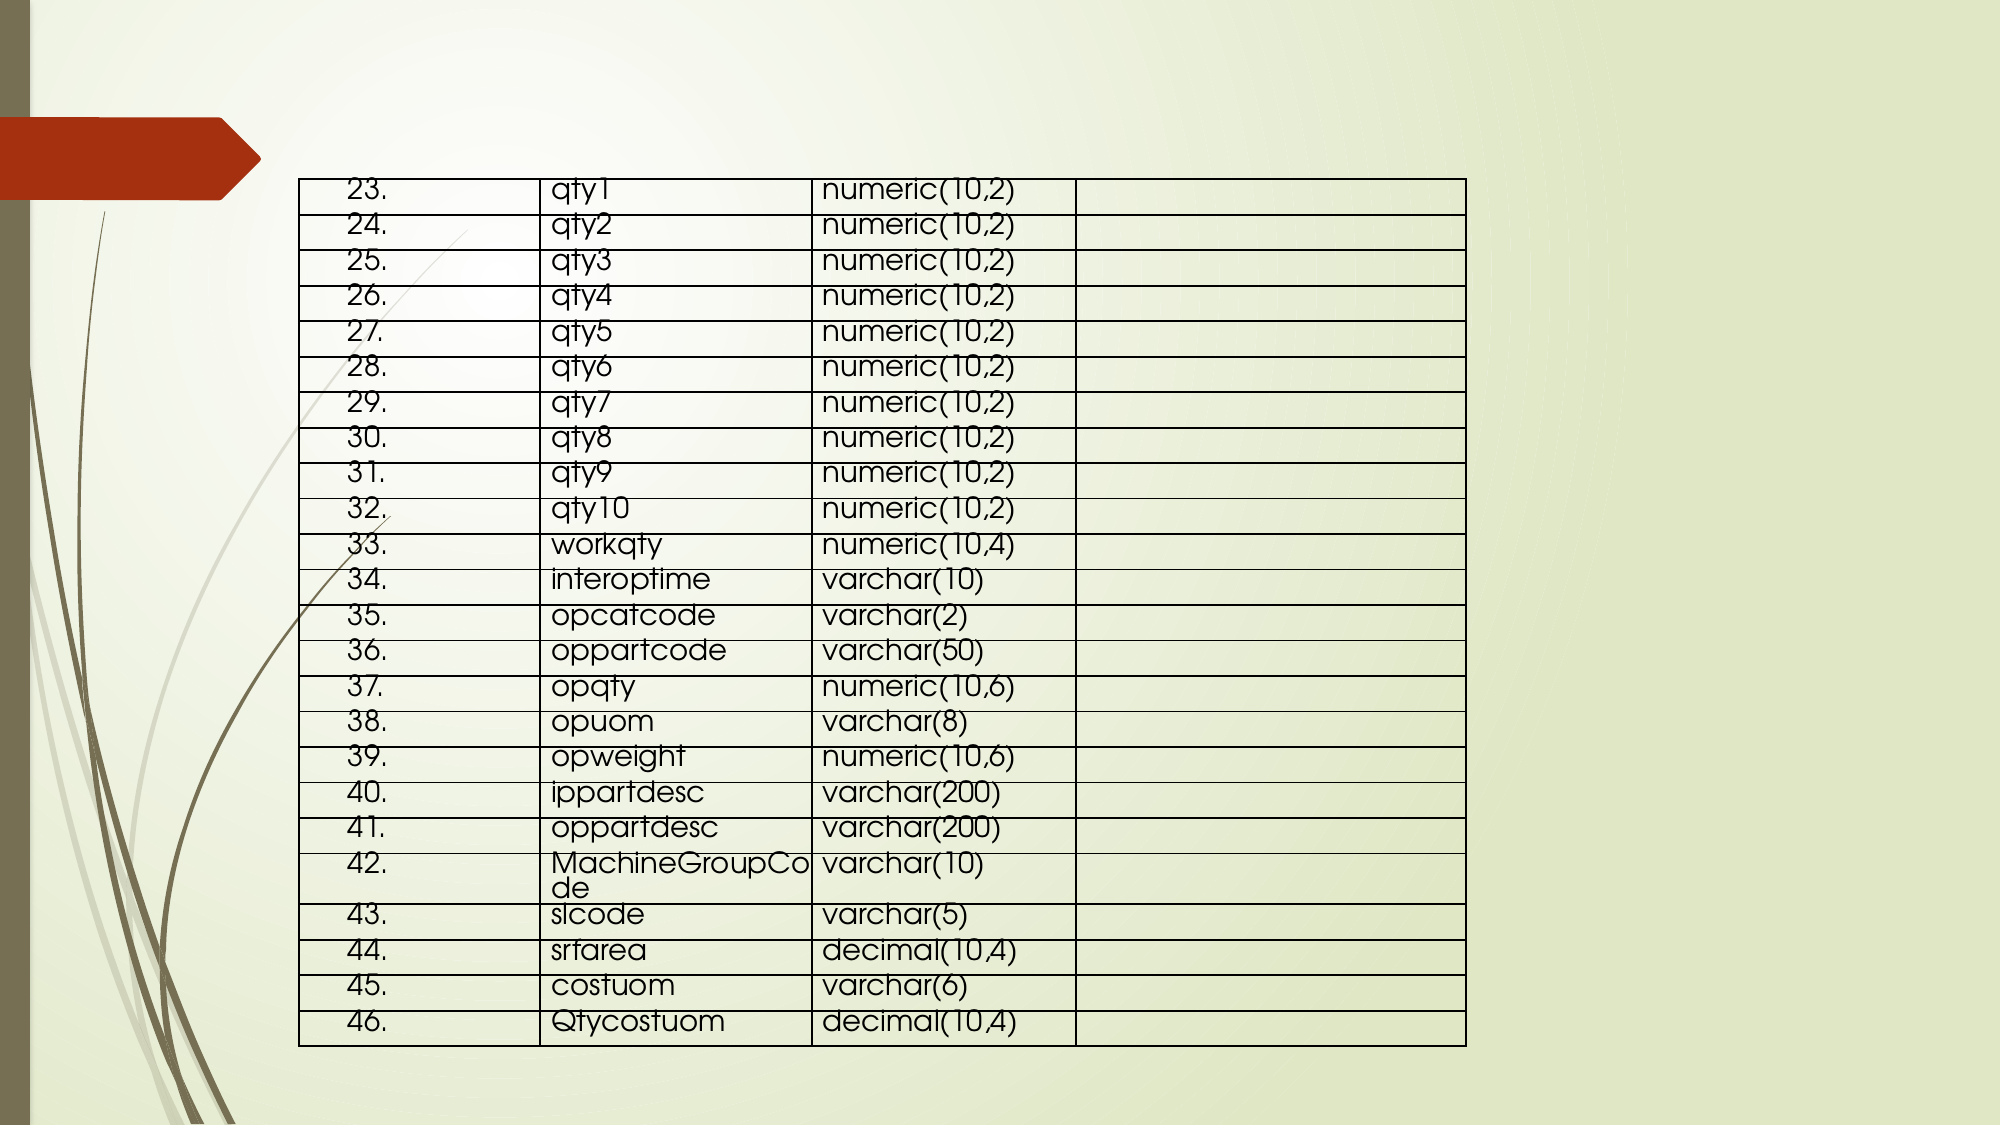

| 23. | qty1 | numeric(10,2) |  |
| --- | --- | --- | --- |
| 24. | qty2 | numeric(10,2) |  |
| 25. | qty3 | numeric(10,2) |  |
| 26. | qty4 | numeric(10,2) |  |
| 27. | qty5 | numeric(10,2) |  |
| 28. | qty6 | numeric(10,2) |  |
| 29. | qty7 | numeric(10,2) |  |
| 30. | qty8 | numeric(10,2) |  |
| 31. | qty9 | numeric(10,2) |  |
| 32. | qty10 | numeric(10,2) |  |
| 33. | workqty | numeric(10,4) |  |
| 34. | interoptime | varchar(10) |  |
| 35. | opcatcode | varchar(2) |  |
| 36. | oppartcode | varchar(50) |  |
| 37. | opqty | numeric(10,6) |  |
| 38. | opuom | varchar(8) |  |
| 39. | opweight | numeric(10,6) |  |
| 40. | ippartdesc | varchar(200) |  |
| 41. | oppartdesc | varchar(200) |  |
| 42. | MachineGroupCode | varchar(10) |  |
| 43. | slcode | varchar(5) |  |
| 44. | srfarea | decimal(10,4) |  |
| 45. | costuom | varchar(6) |  |
| 46. | Qtycostuom | decimal(10,4) |  |